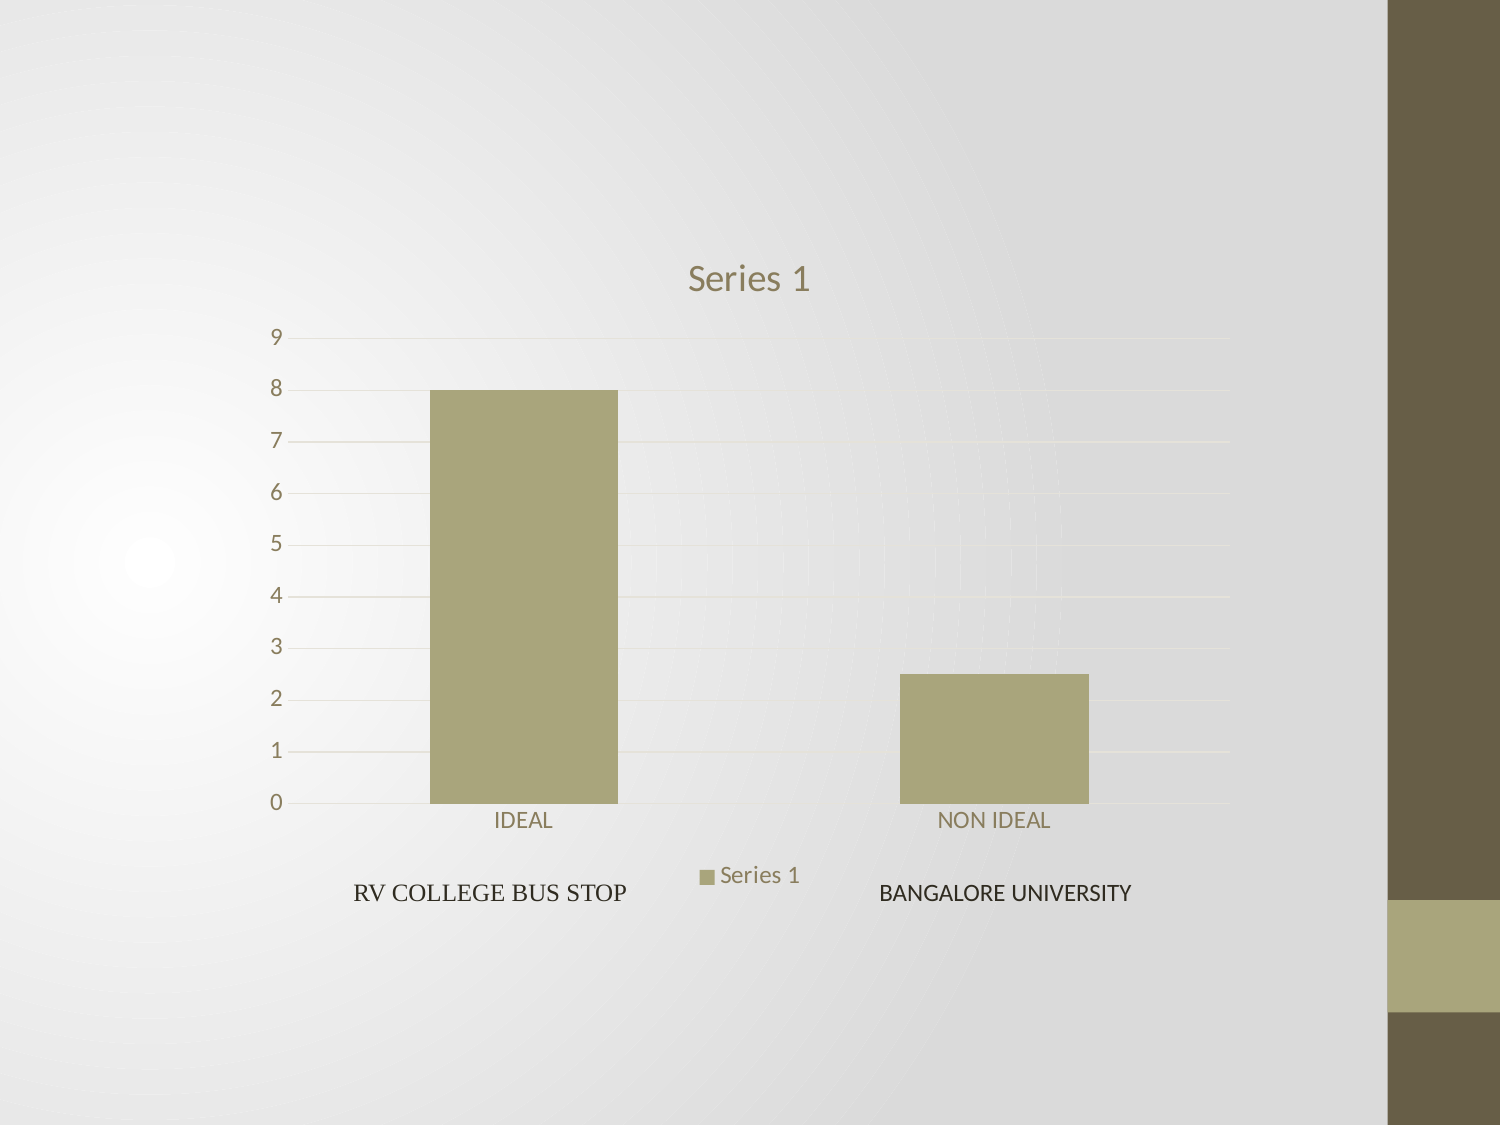

### Chart:

| Category | Series 1 |
|---|---|
| IDEAL | 8.0 |
| NON IDEAL | 2.5 |
BANGALORE UNIVERSITY
RV COLLEGE BUS STOP